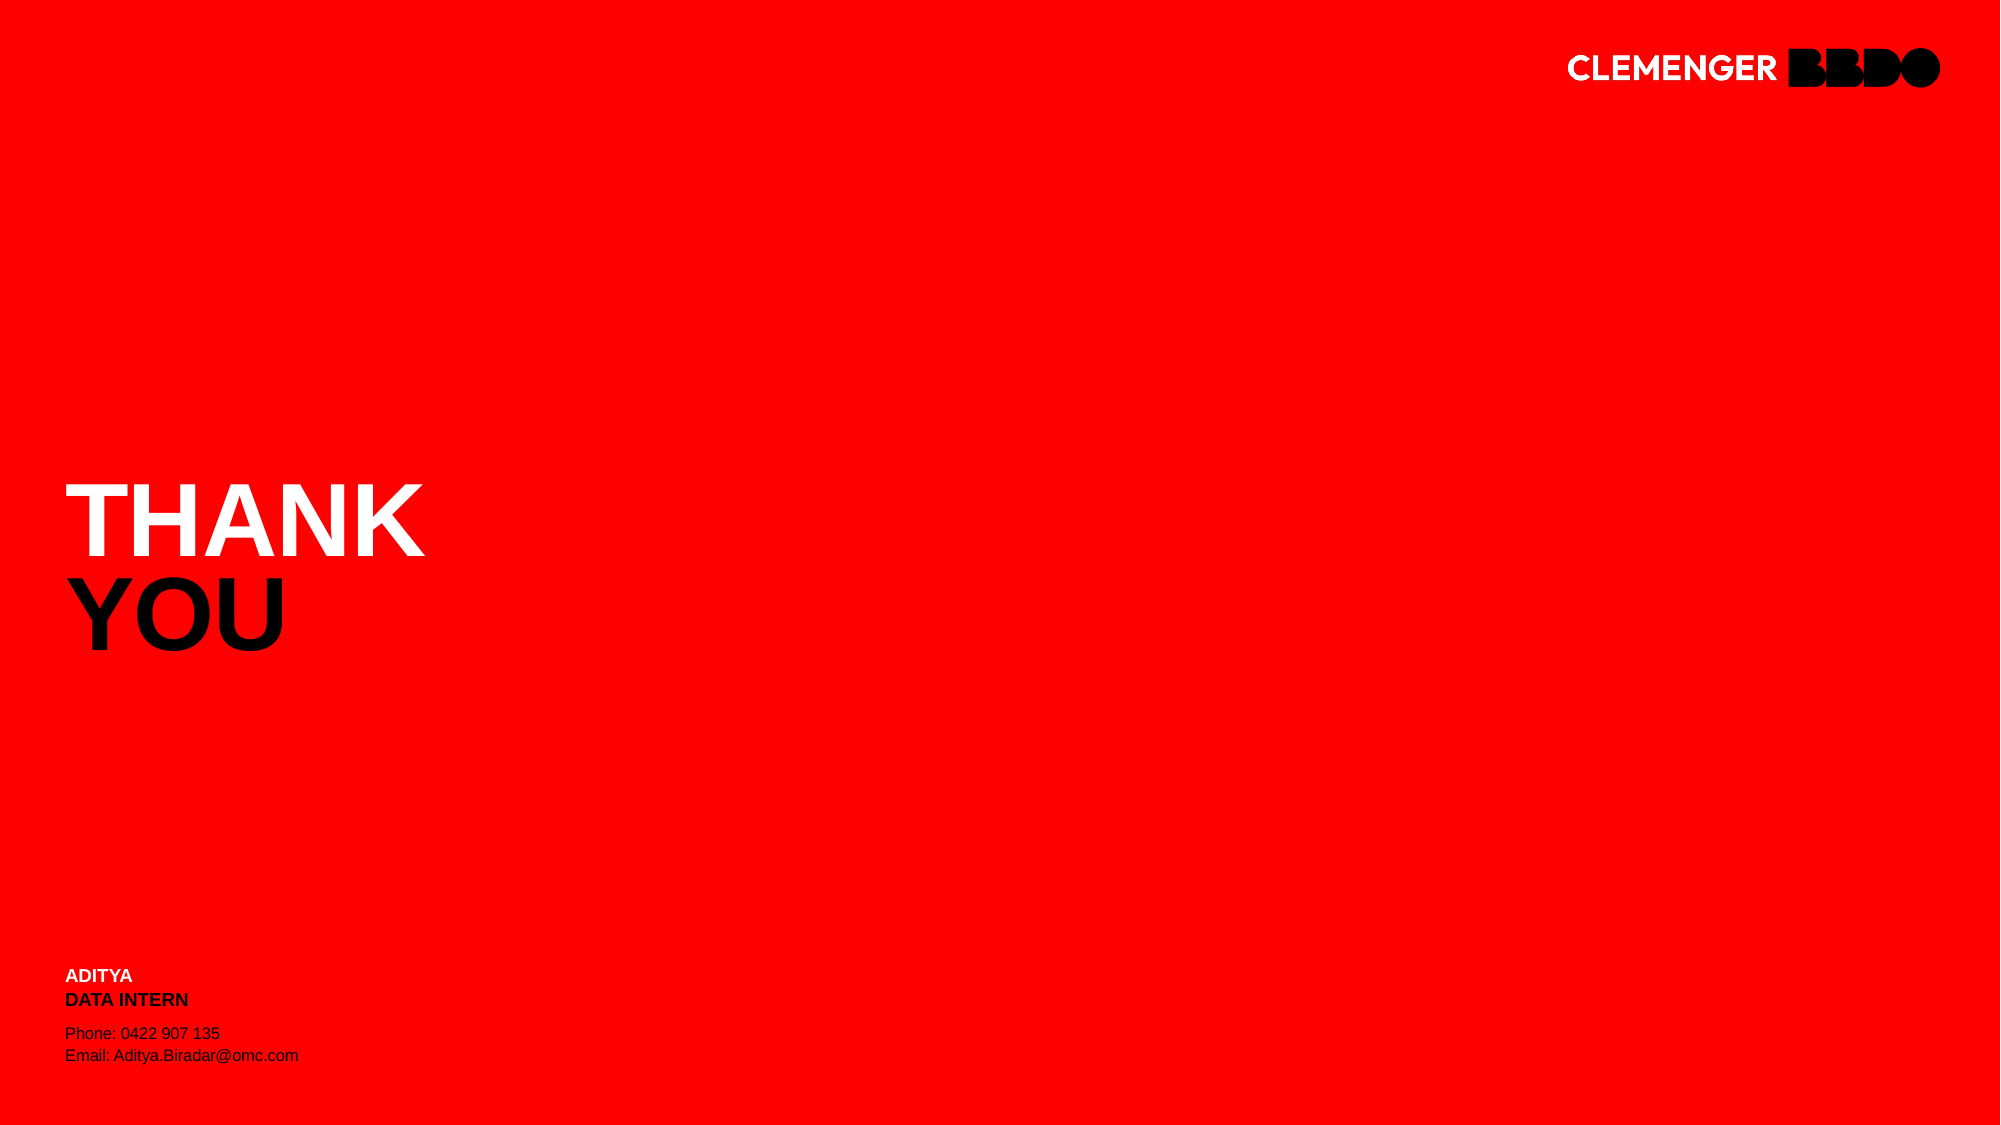

# Thank you

Aditya
Data Intern
Phone: 0422 907 135
Email: Aditya.Biradar@omc.com